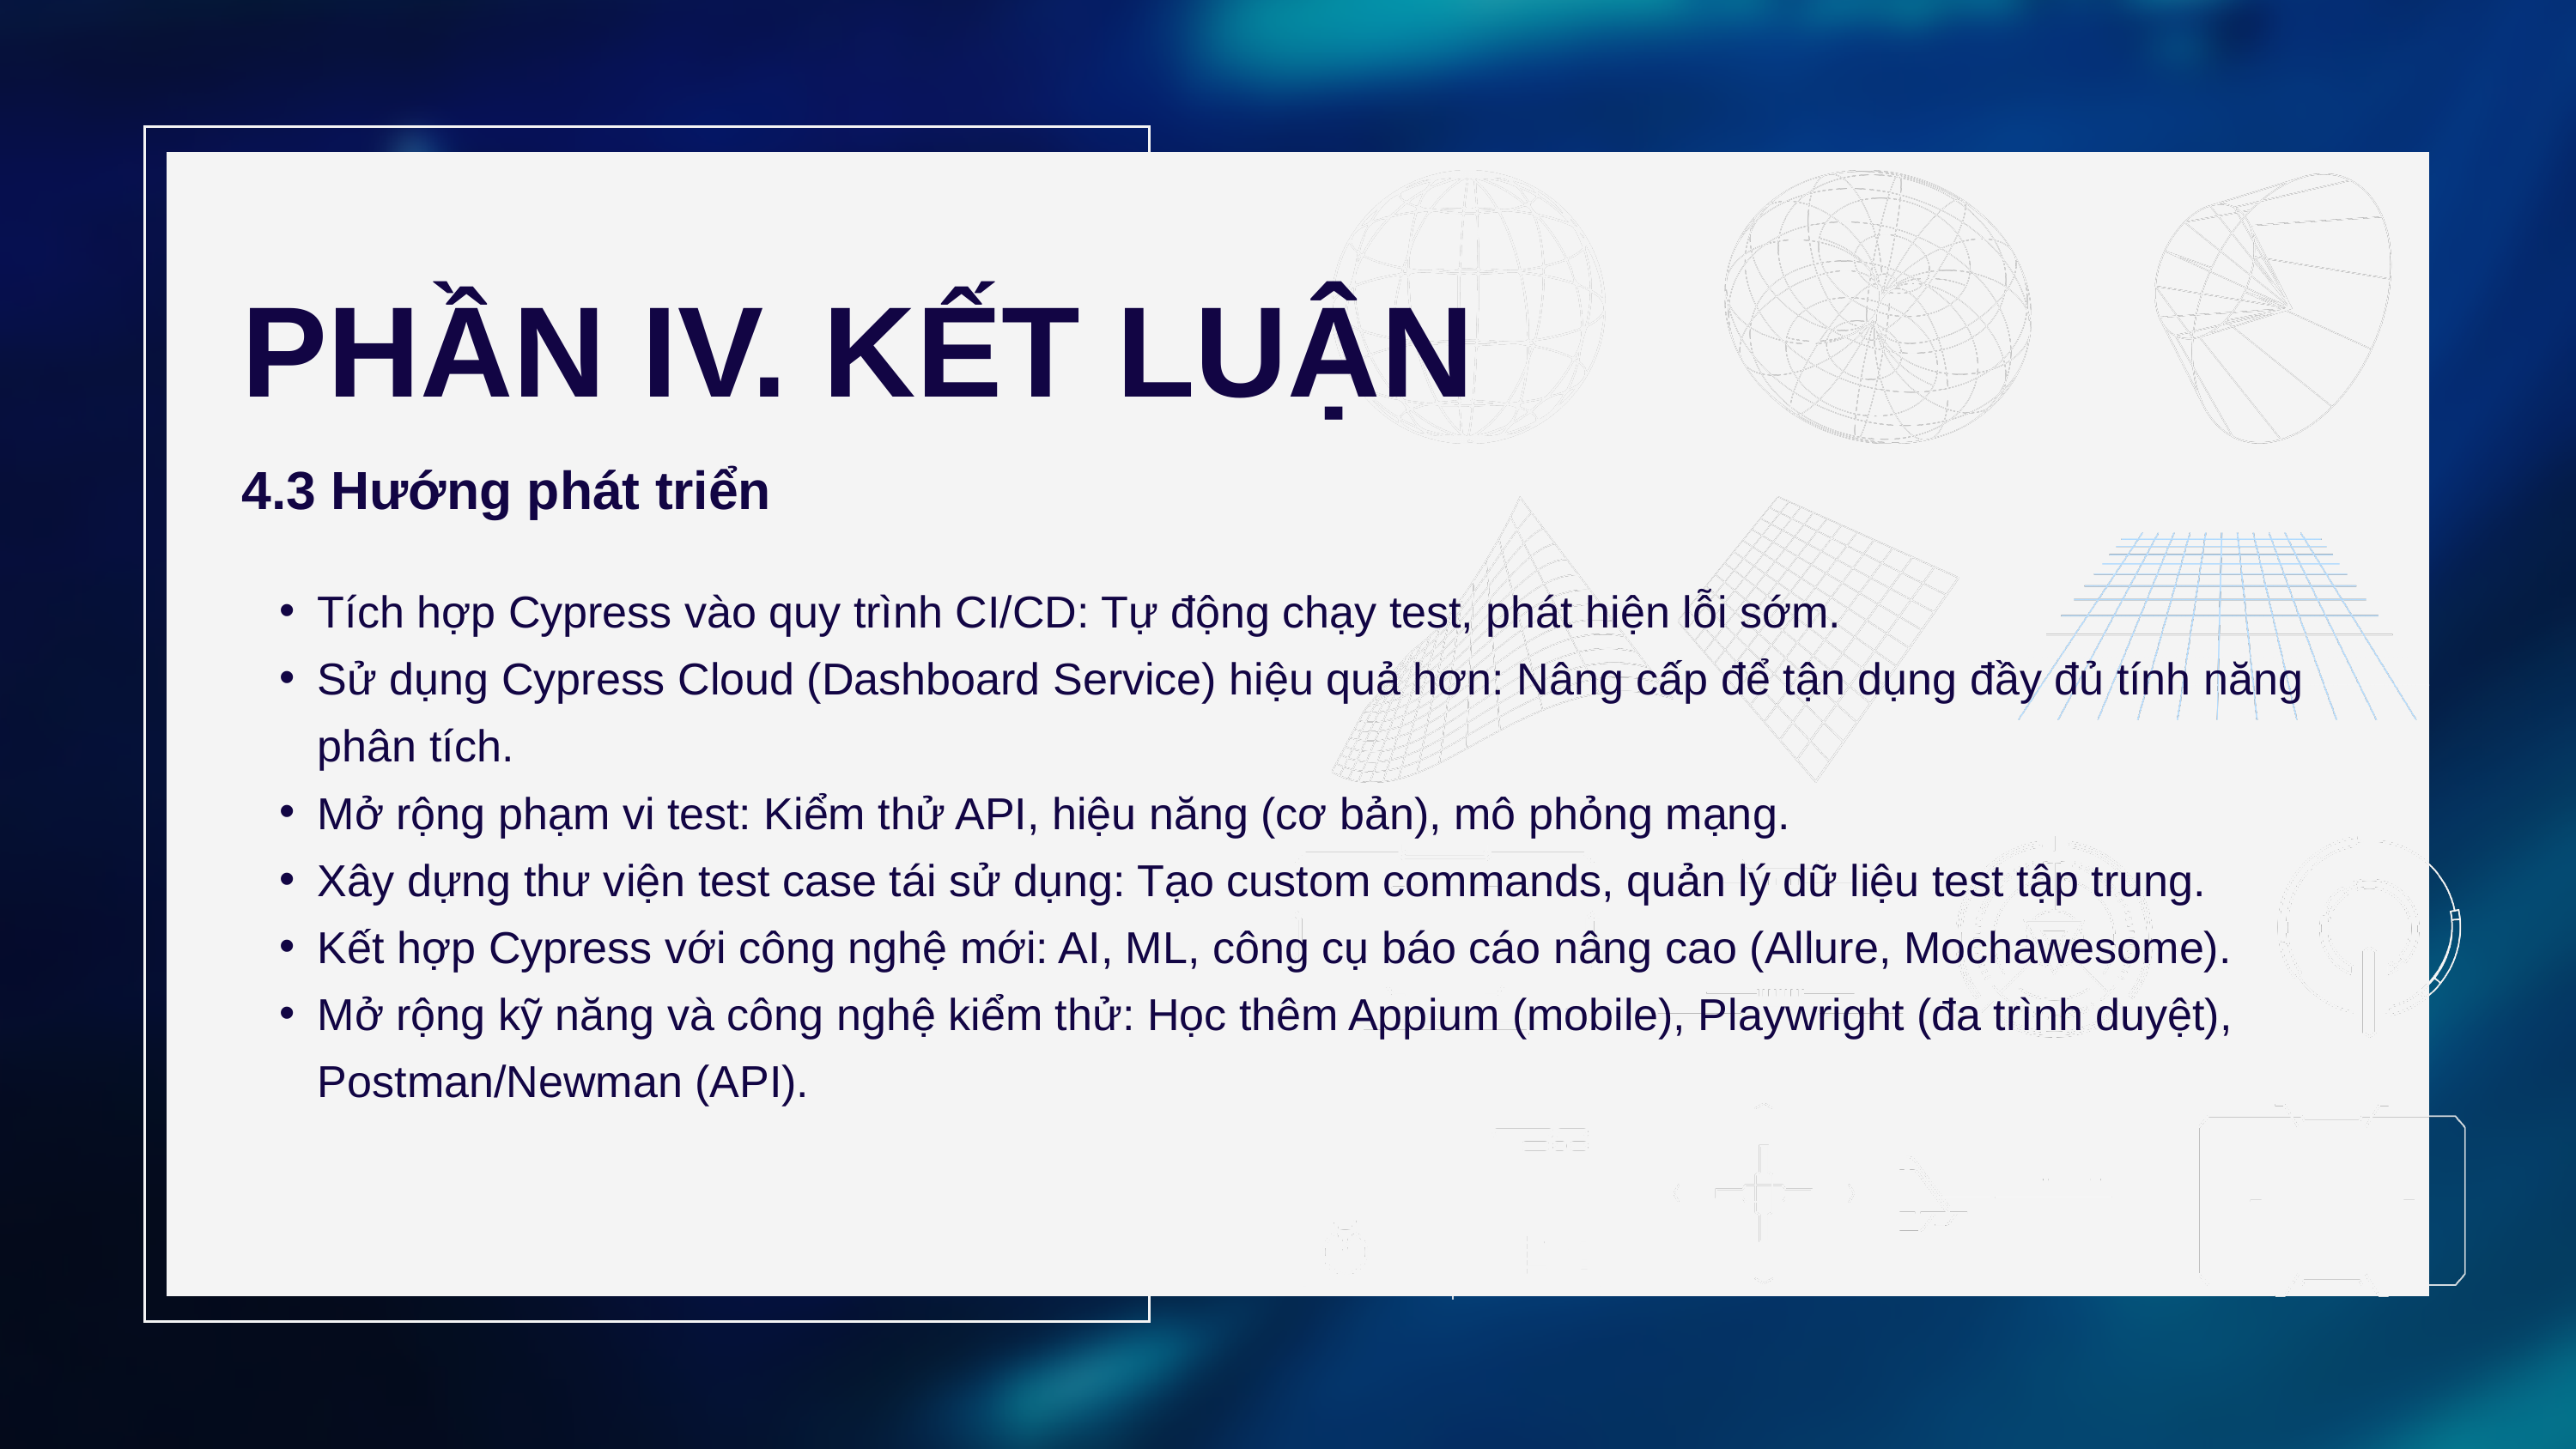

PHẦN IV. KẾT LUẬN
4.3 Hướng phát triển

Tích hợp Cypress vào quy trình CI/CD: Tự động chạy test, phát hiện lỗi sớm.
Sử dụng Cypress Cloud (Dashboard Service) hiệu quả hơn: Nâng cấp để tận dụng đầy đủ tính năng phân tích.
Mở rộng phạm vi test: Kiểm thử API, hiệu năng (cơ bản), mô phỏng mạng.
Xây dựng thư viện test case tái sử dụng: Tạo custom commands, quản lý dữ liệu test tập trung.
Kết hợp Cypress với công nghệ mới: AI, ML, công cụ báo cáo nâng cao (Allure, Mochawesome).
Mở rộng kỹ năng và công nghệ kiểm thử: Học thêm Appium (mobile), Playwright (đa trình duyệt), Postman/Newman (API).